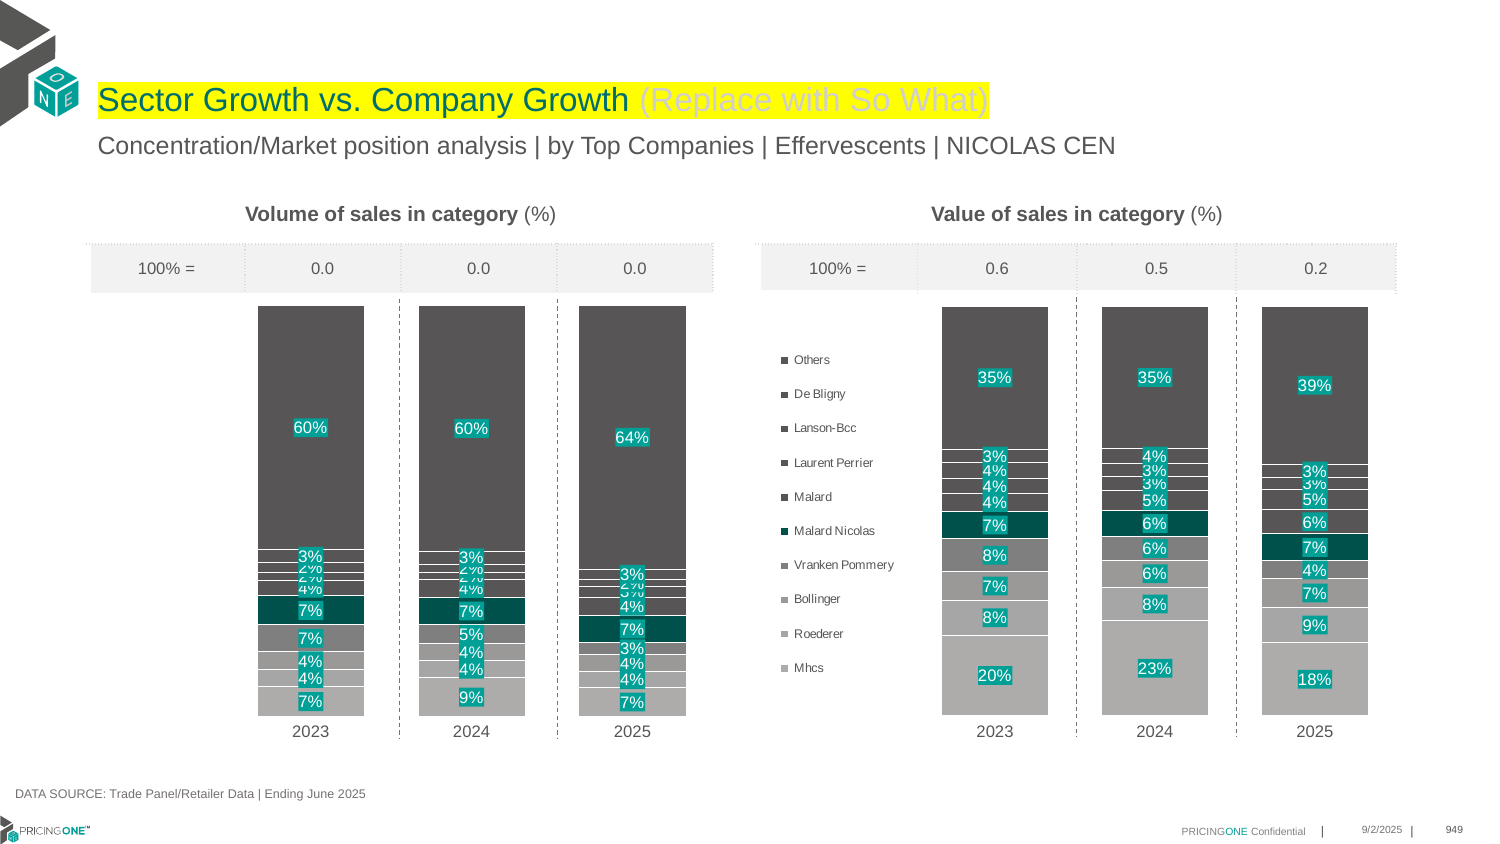

# Sector Growth vs. Company Growth (Replace with So What)
Concentration/Market position analysis | by Top Companies | Effervescents | NICOLAS CEN
| Volume of sales in category (%) |  |  |  |
| --- | --- | --- | --- |
| 100% = | 0.0 | 0.0 | 0.0 |
| Value of sales in category (%) |  |  |  |
| --- | --- | --- | --- |
| 100% = | 0.6 | 0.5 | 0.2 |

### Chart

| Category | Mhcs | Roederer | Bollinger | Vranken Pommery | Malard Nicolas | Malard | Laurent Perrier | Lanson-Bcc | De Bligny | Others |
|---|---|---|---|---|---|---|---|---|---|---|
| 2023 | 0.07129301619433198 | 0.042067307692307696 | 0.04377530364372469 | 0.06578947368421052 | 0.06990131578947369 | 0.03763917004048583 | 0.020179655870445345 | 0.02359564777327935 | 0.030364372469635626 | 0.5953947368421052 |
| 2024 | 0.09350771927459044 | 0.04260769904941684 | 0.04011326097215668 | 0.04705723724128632 | 0.06620373491539136 | 0.04294478527607362 | 0.016989145823501653 | 0.020899346052720286 | 0.031214184588417716 | 0.5984628868064451 |
| 2025 | 0.06942178720319014 | 0.03969548667754214 | 0.04005800253761102 | 0.030632590175820193 | 0.06597788653253579 | 0.044408192858437556 | 0.026101141924959218 | 0.016856987493202826 | 0.025013594344752584 | 0.6418343302519485 |

### Chart

| Category | Mhcs | Roederer | Bollinger | Vranken Pommery | Malard Nicolas | Malard | Laurent Perrier | Lanson-Bcc | De Bligny | Others |
|---|---|---|---|---|---|---|---|---|---|---|
| 2023 | 0.1967985087457357 | 0.08460334265367249 | 0.07034593841337061 | 0.0803865678529739 | 0.06707929527377365 | 0.04265095782320312 | 0.037525676177032154 | 0.038394367981467906 | 0.03233343287093592 | 0.3498819122078345 |
| 2024 | 0.2318340013649715 | 0.08222068044961106 | 0.06476827534718163 | 0.059400769964593696 | 0.0619516076121671 | 0.049859166613249274 | 0.03413182909953357 | 0.032267247847907486 | 0.03533089247267229 | 0.3482355292281124 |
| 2025 | 0.17778144965851508 | 0.08696298744216788 | 0.06942608504075788 | 0.04366600572813395 | 0.06640779907468605 | 0.05806345009914078 | 0.050760079312623926 | 0.028772857457589777 | 0.031163251817580964 | 0.3869960343688037 |
DATA SOURCE: Trade Panel/Retailer Data | Ending June 2025

9/2/2025
949